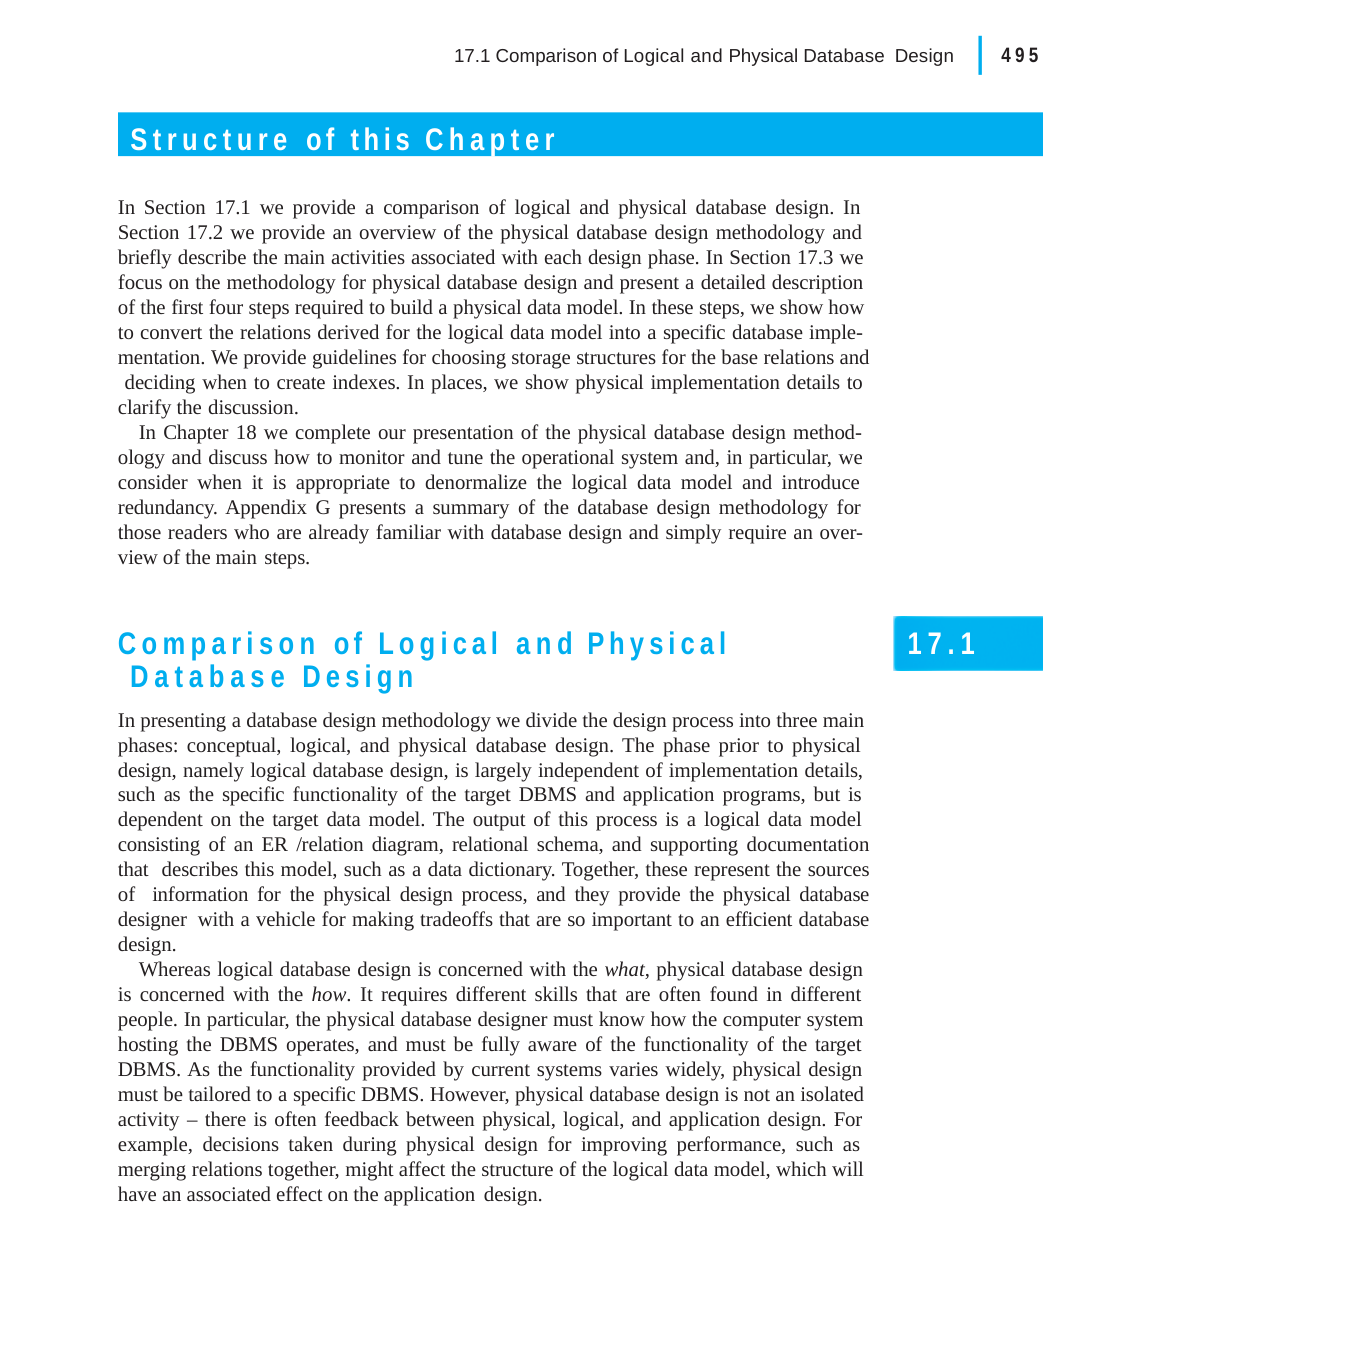

|
495
17.1 Comparison of Logical and Physical Database Design
Structure of this Chapter
In Section 17.1 we provide a comparison of logical and physical database design. In  Section 17.2 we provide an overview of the physical database design methodology and  briefly describe the main activities associated with each design phase. In Section 17.3 we  focus on the methodology for physical database design and present a detailed description  of the first four steps required to build a physical data model. In these steps, we show how  to convert the relations derived for the logical data model into a specific database imple-  mentation. We provide guidelines for choosing storage structures for the base relations and  deciding when to create indexes. In places, we show physical implementation details to  clarify the discussion.
In Chapter 18 we complete our presentation of the physical database design method-  ology and discuss how to monitor and tune the operational system and, in particular, we  consider when it is appropriate to denormalize the logical data model and introduce  redundancy. Appendix G presents a summary of the database design methodology for  those readers who are already familiar with database design and simply require an over-  view of the main steps.

Comparison of Logical and Physical  Database Design
In presenting a database design methodology we divide the design process into three main  phases: conceptual, logical, and physical database design. The phase prior to physical  design, namely logical database design, is largely independent of implementation details,  such as the specific functionality of the target DBMS and application programs, but is  dependent on the target data model. The output of this process is a logical data model  consisting of an ER /relation diagram, relational schema, and supporting documentation that  describes this model, such as a data dictionary. Together, these represent the sources of  information for the physical design process, and they provide the physical database designer  with a vehicle for making tradeoffs that are so important to an efficient database design.
Whereas logical database design is concerned with the what, physical database design  is concerned with the how. It requires different skills that are often found in different  people. In particular, the physical database designer must know how the computer system  hosting the DBMS operates, and must be fully aware of the functionality of the target  DBMS. As the functionality provided by current systems varies widely, physical design  must be tailored to a specific DBMS. However, physical database design is not an isolated  activity – there is often feedback between physical, logical, and application design. For  example, decisions taken during physical design for improving performance, such as  merging relations together, might affect the structure of the logical data model, which will  have an associated effect on the application design.
17.1